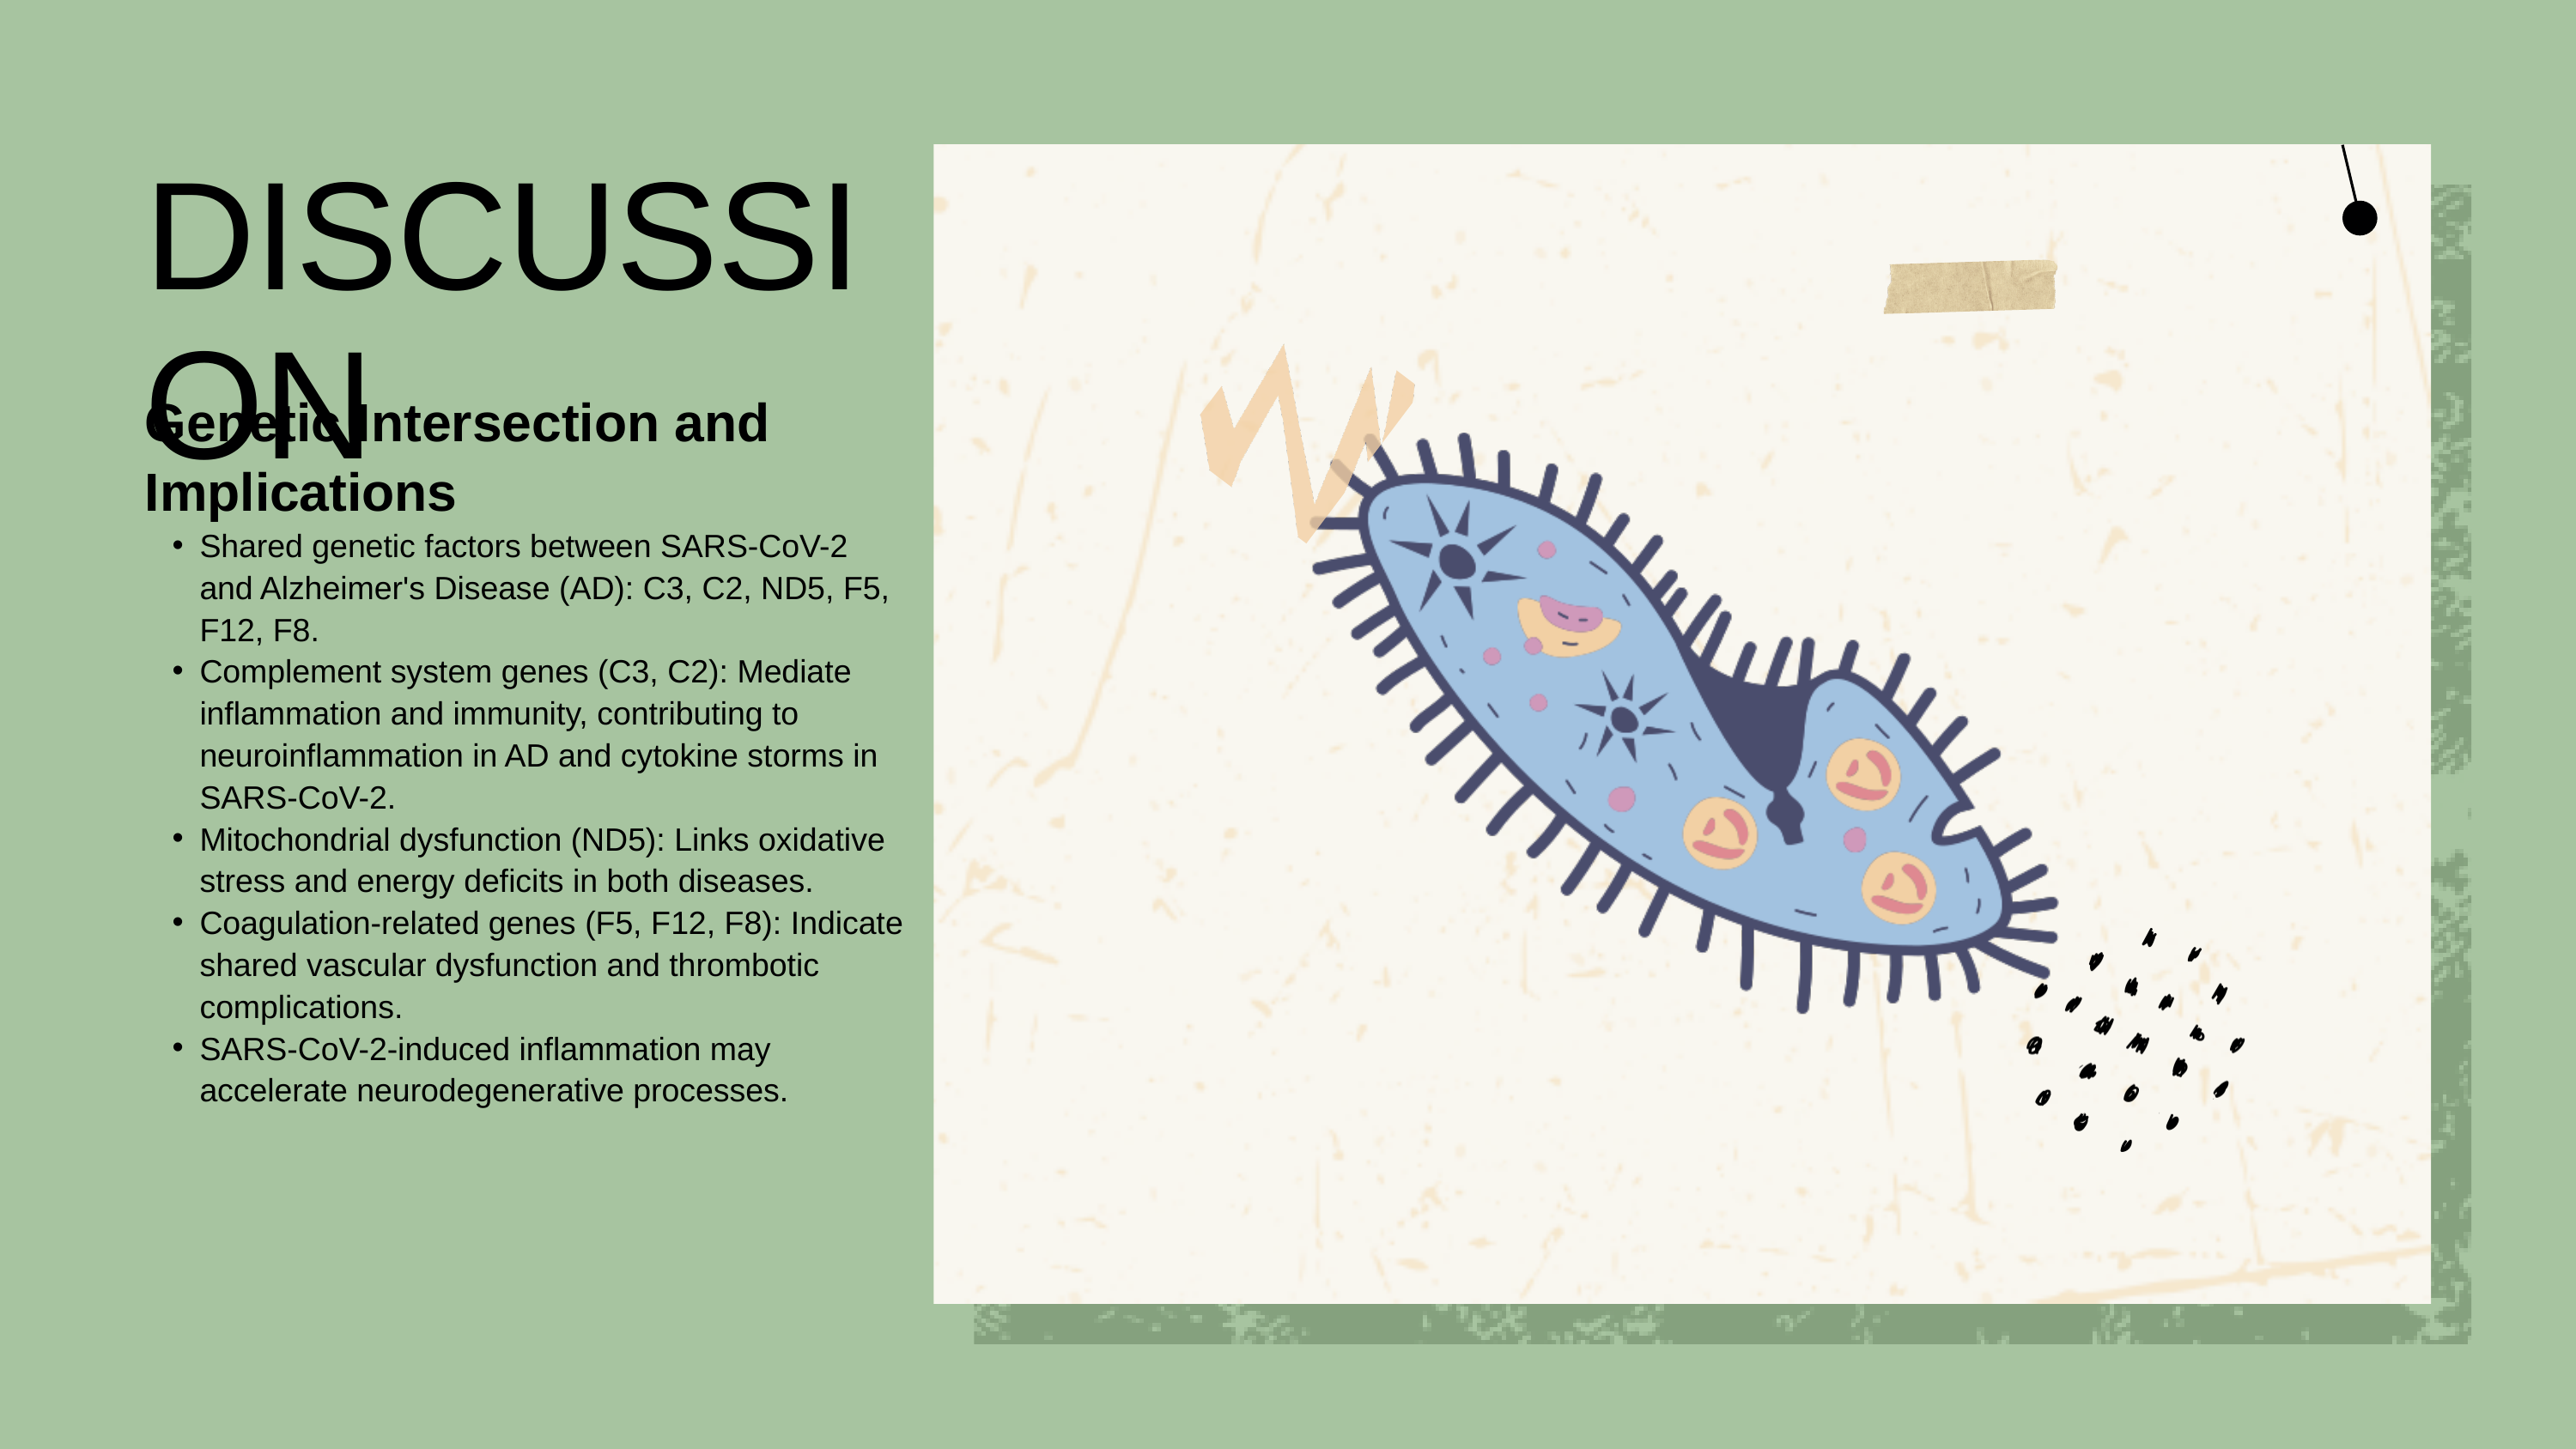

DISCUSSION
Genetic Intersection and Implications
Shared genetic factors between SARS-CoV-2 and Alzheimer's Disease (AD): C3, C2, ND5, F5, F12, F8.
Complement system genes (C3, C2): Mediate inflammation and immunity, contributing to neuroinflammation in AD and cytokine storms in SARS-CoV-2.
Mitochondrial dysfunction (ND5): Links oxidative stress and energy deficits in both diseases.
Coagulation-related genes (F5, F12, F8): Indicate shared vascular dysfunction and thrombotic complications.
SARS-CoV-2-induced inflammation may accelerate neurodegenerative processes.